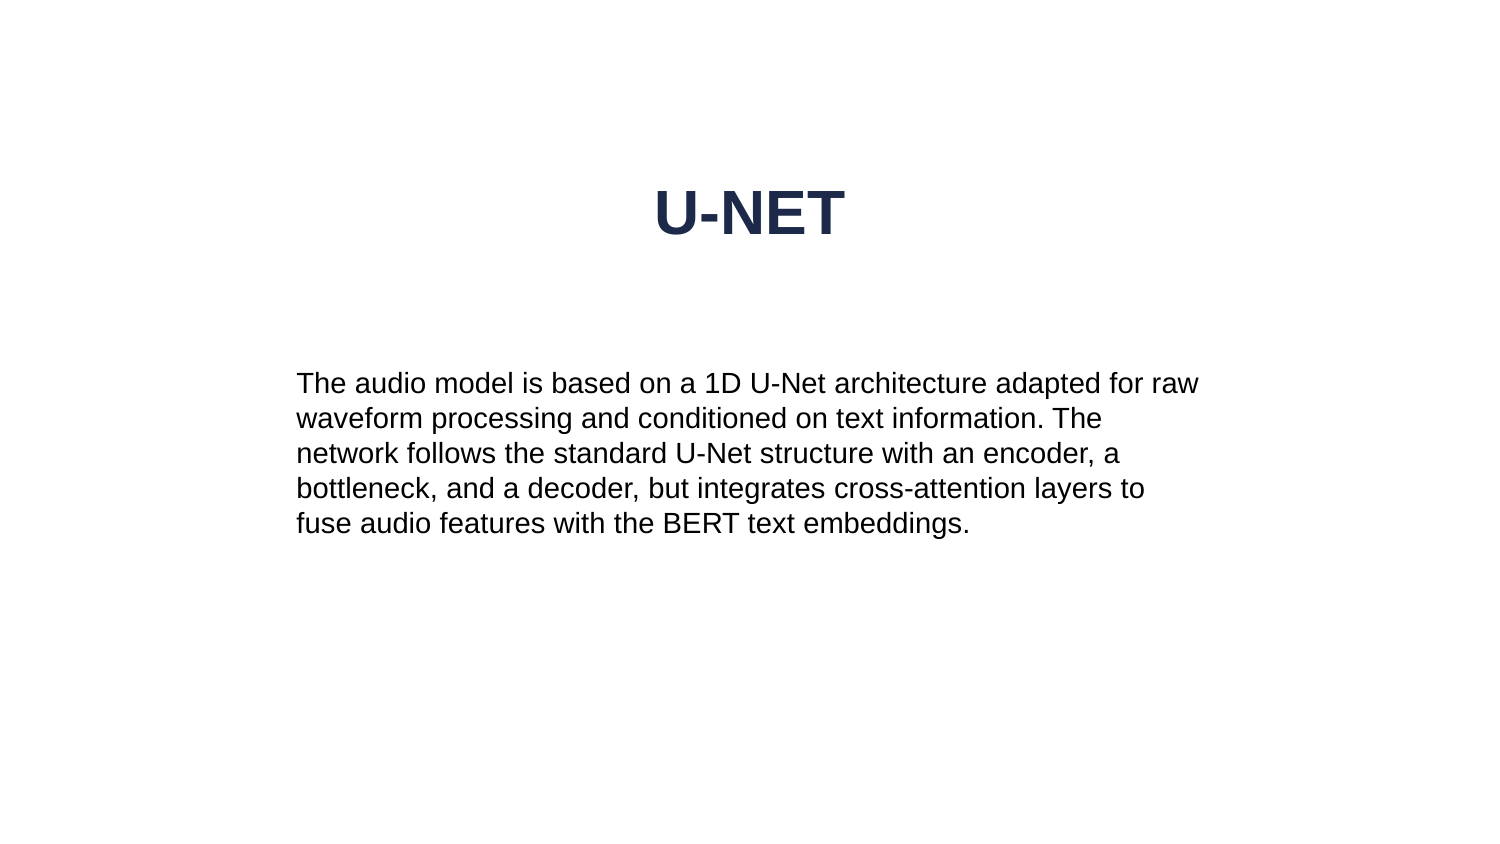

U-NET
The audio model is based on a 1D U-Net architecture adapted for raw waveform processing and conditioned on text information. The network follows the standard U-Net structure with an encoder, a bottleneck, and a decoder, but integrates cross-attention layers to fuse audio features with the BERT text embeddings.